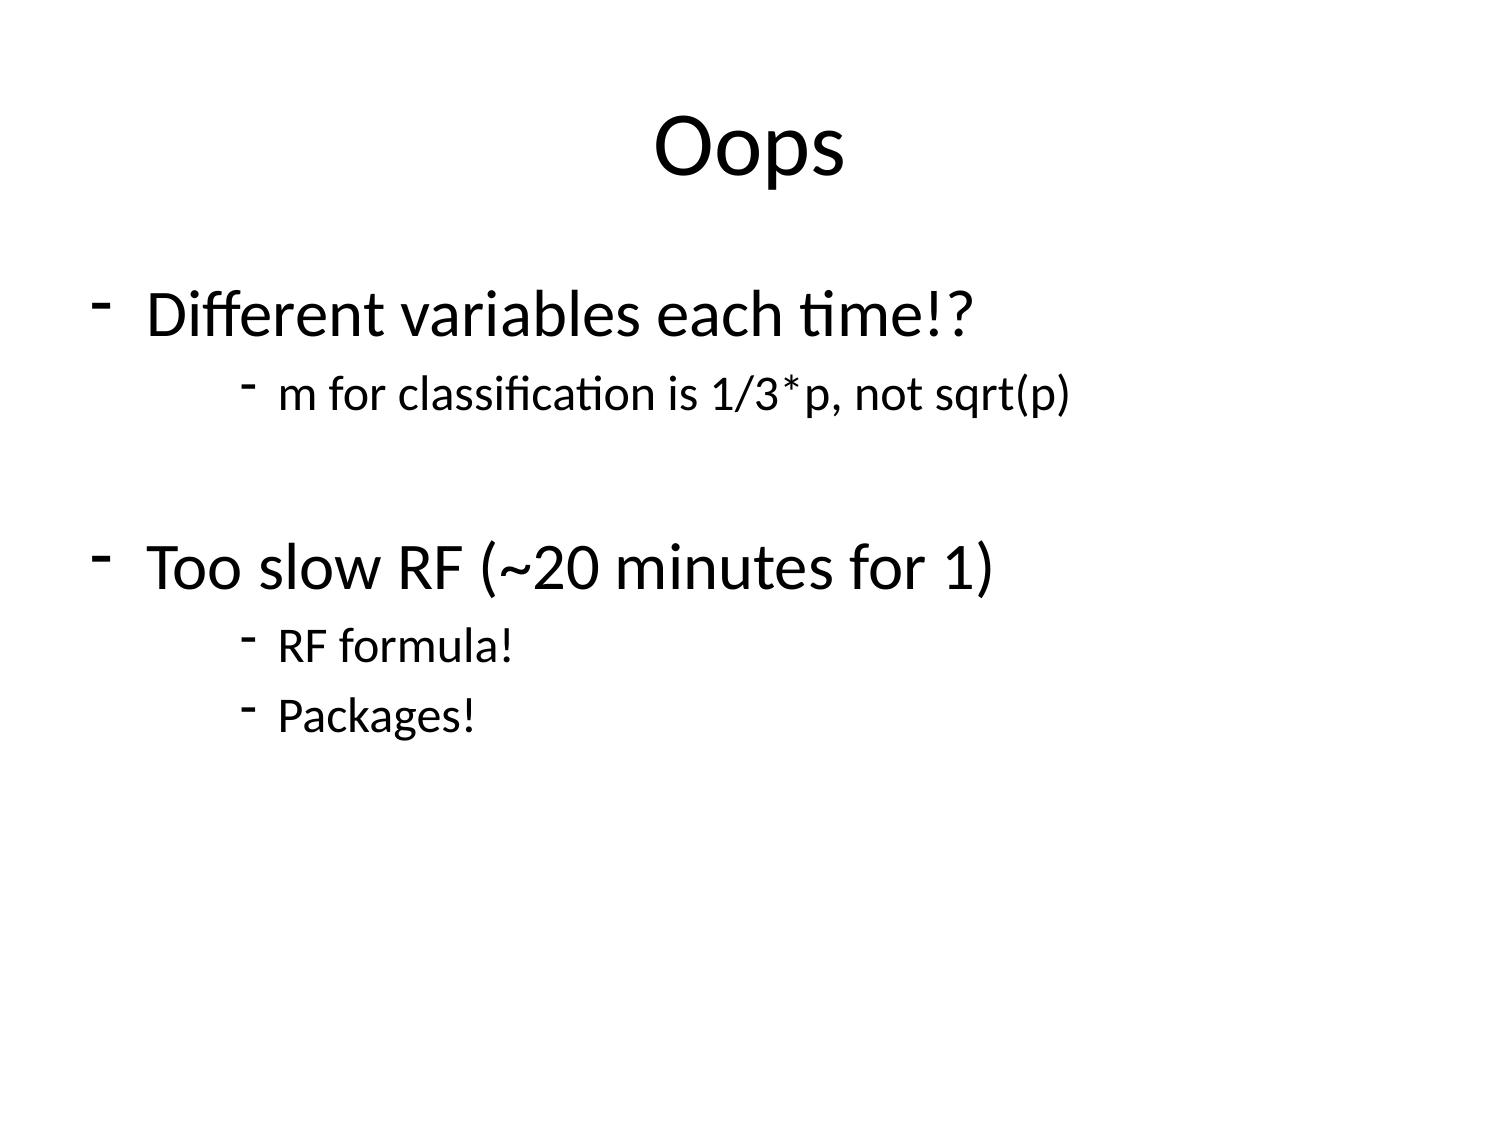

# Oops
Different variables each time!?
m for classification is 1/3*p, not sqrt(p)

Too slow RF (~20 minutes for 1)
RF formula!
Packages!